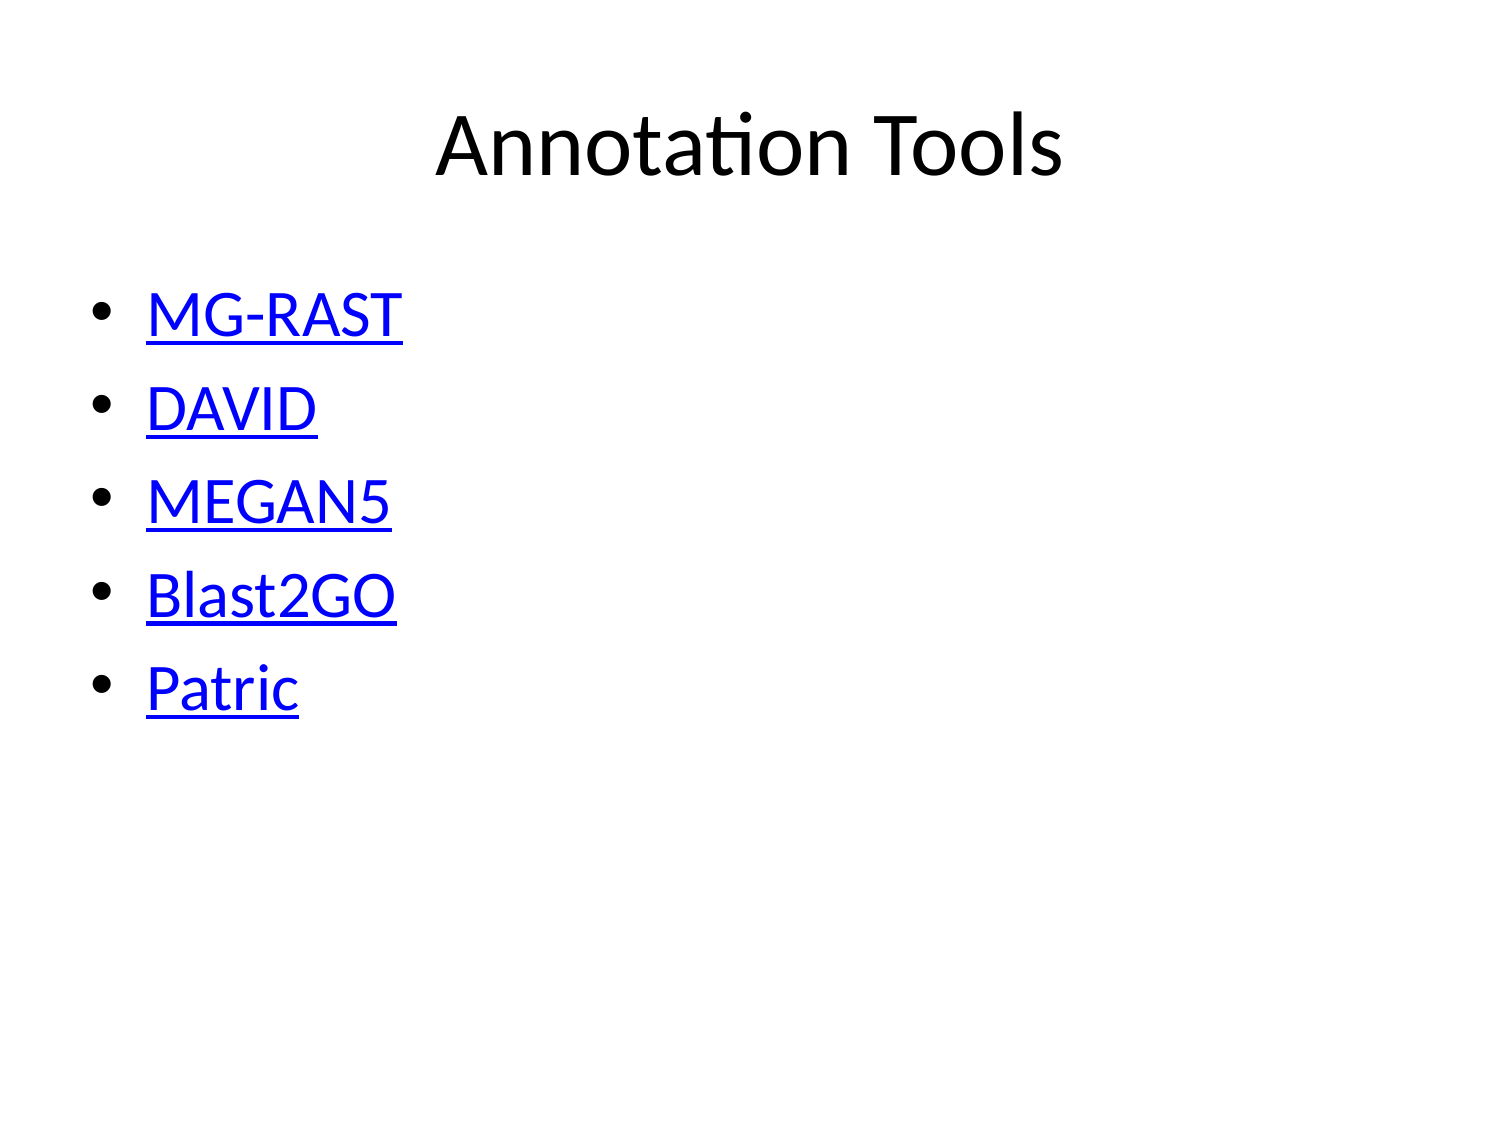

# Annotation Tools
MG-RAST
DAVID
MEGAN5
Blast2GO
Patric